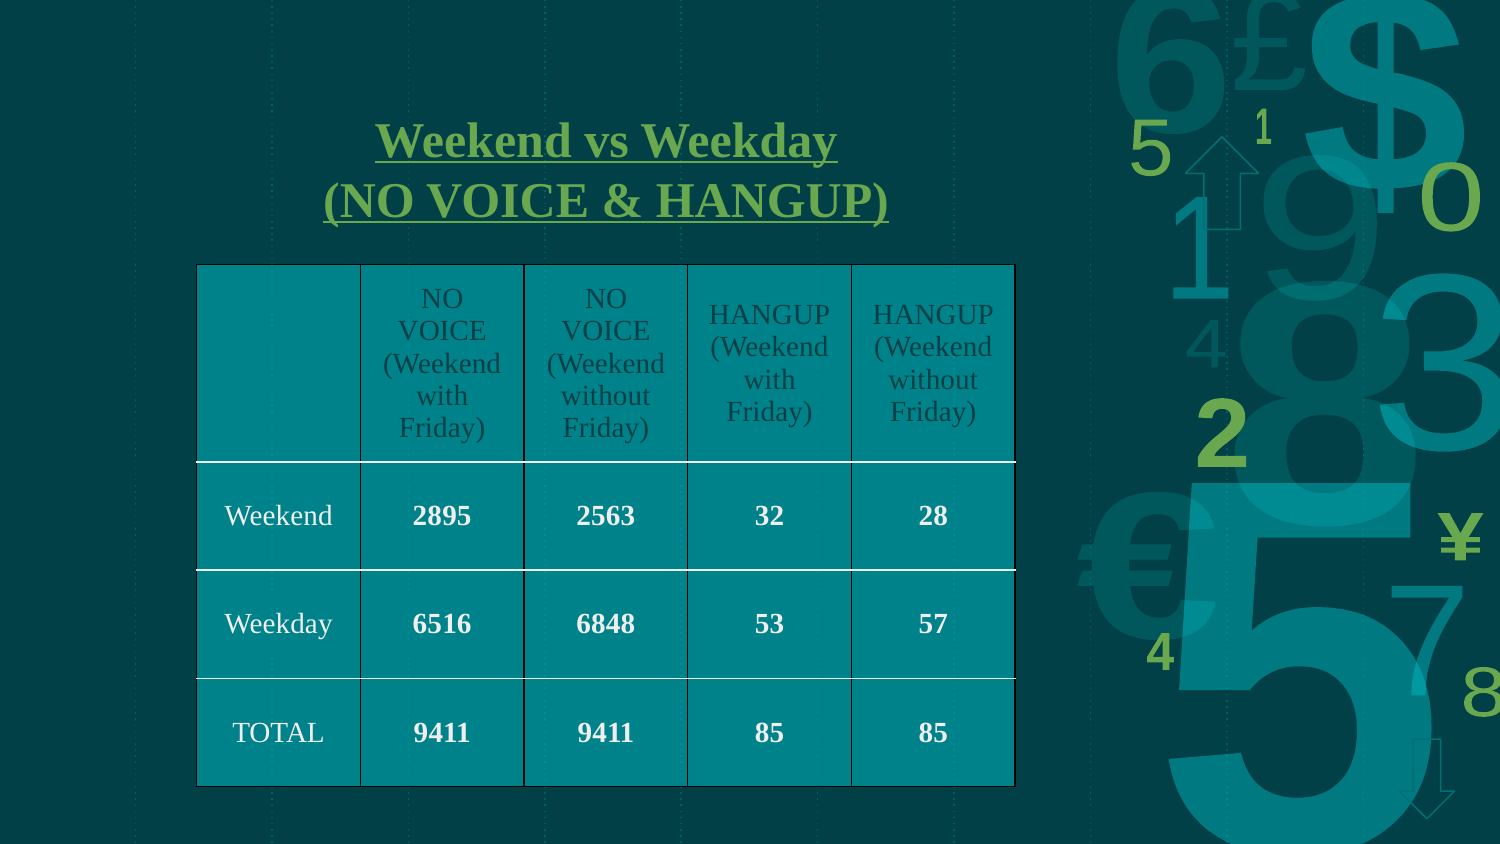

# Weekend vs Weekday
(NO VOICE & HANGUP)
|  | NO VOICE (Weekend with Friday) | NO VOICE (Weekend without Friday) | HANGUP (Weekend with Friday) | HANGUP (Weekend without Friday) |
| --- | --- | --- | --- | --- |
| Weekend | 2895 | 2563 | 32 | 28 |
| Weekday | 6516 | 6848 | 53 | 57 |
| TOTAL | 9411 | 9411 | 85 | 85 |